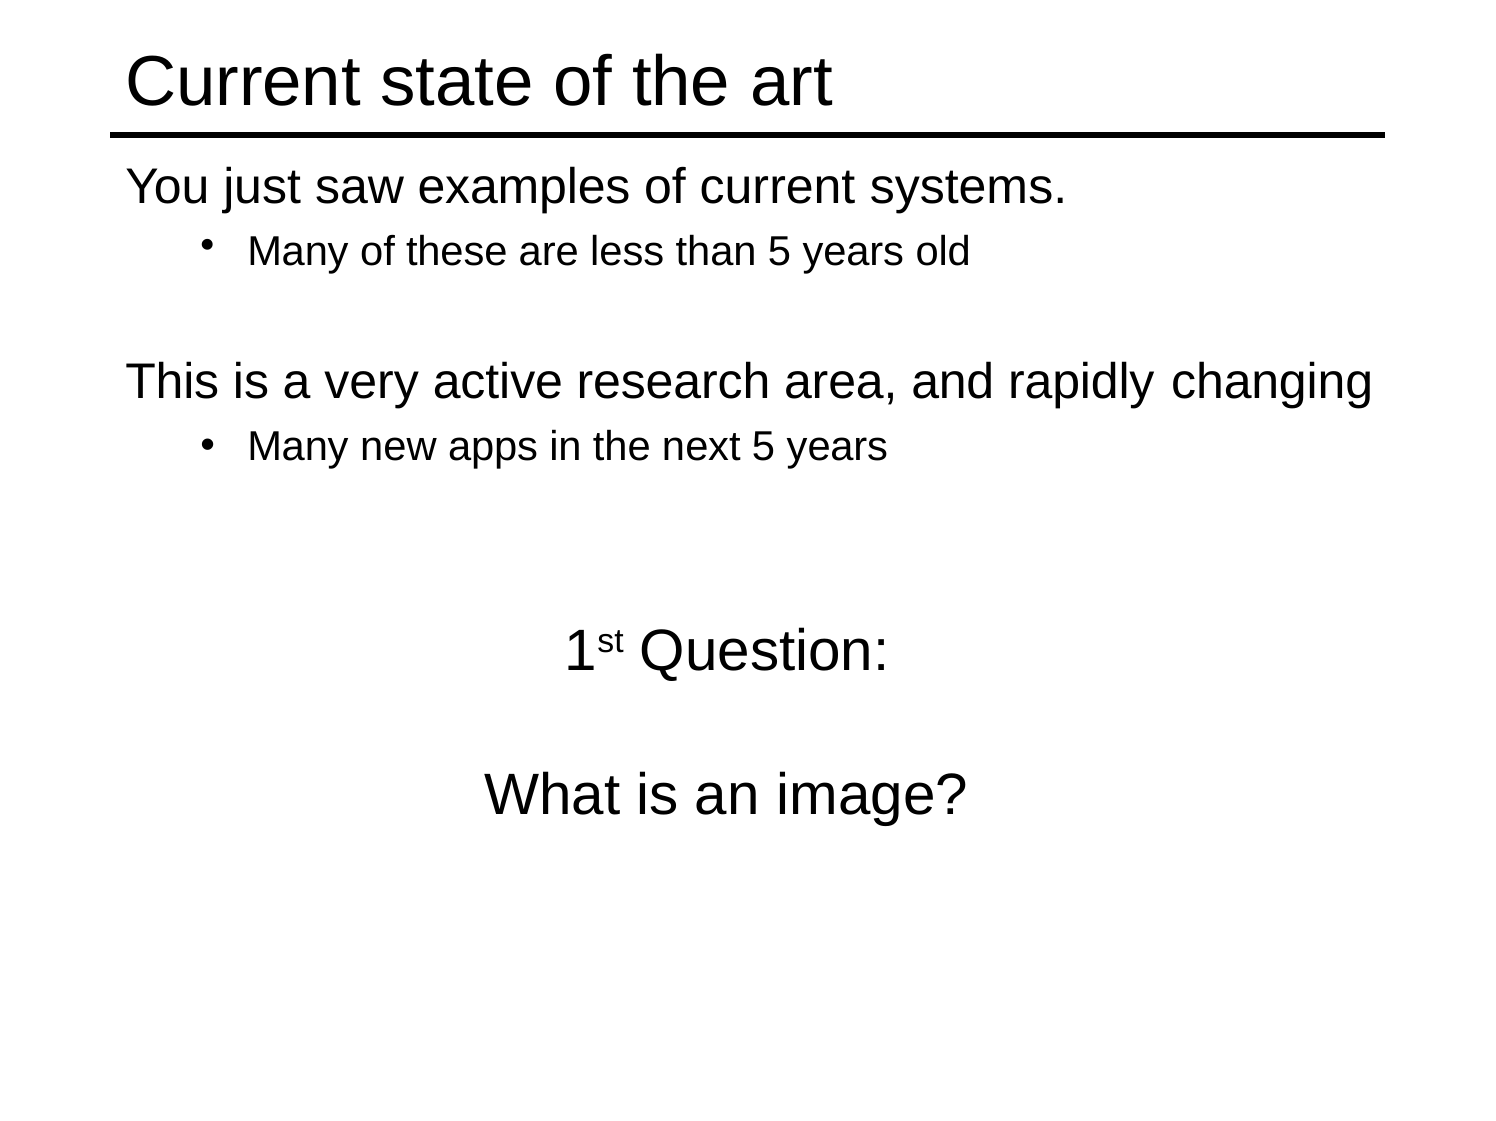

# Current state of the art
You just saw examples of current systems.
Many of these are less than 5 years old

This is a very active research area, and rapidly changing
Many new apps in the next 5 years

1st Question:

What is an image?